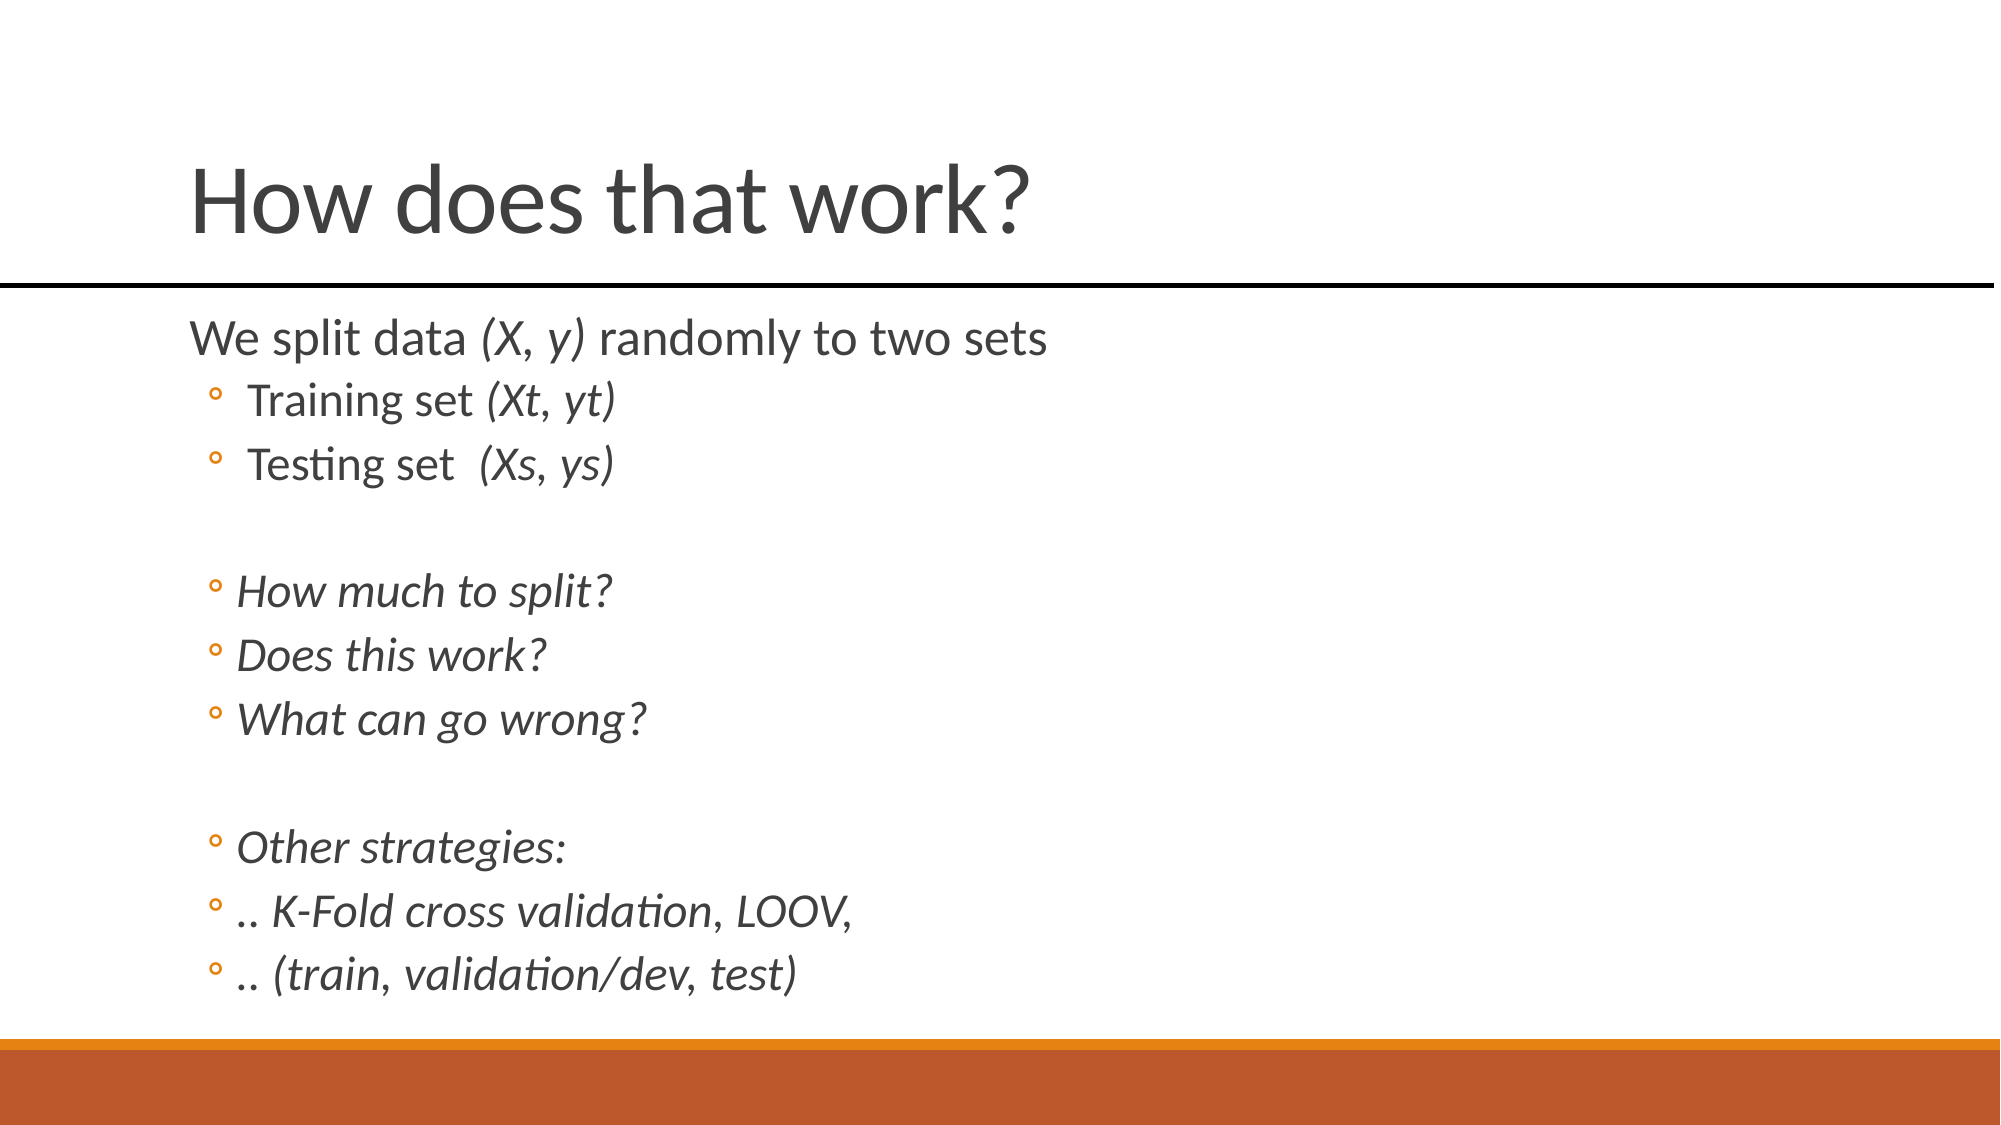

# How does that work?
We split data (X, y) randomly to two sets
 Training set (Xt, yt)
 Testing set  (Xs, ys)

How much to split?
Does this work?
What can go wrong?

Other strategies:
.. K-Fold cross validation, LOOV,
.. (train, validation/dev, test)